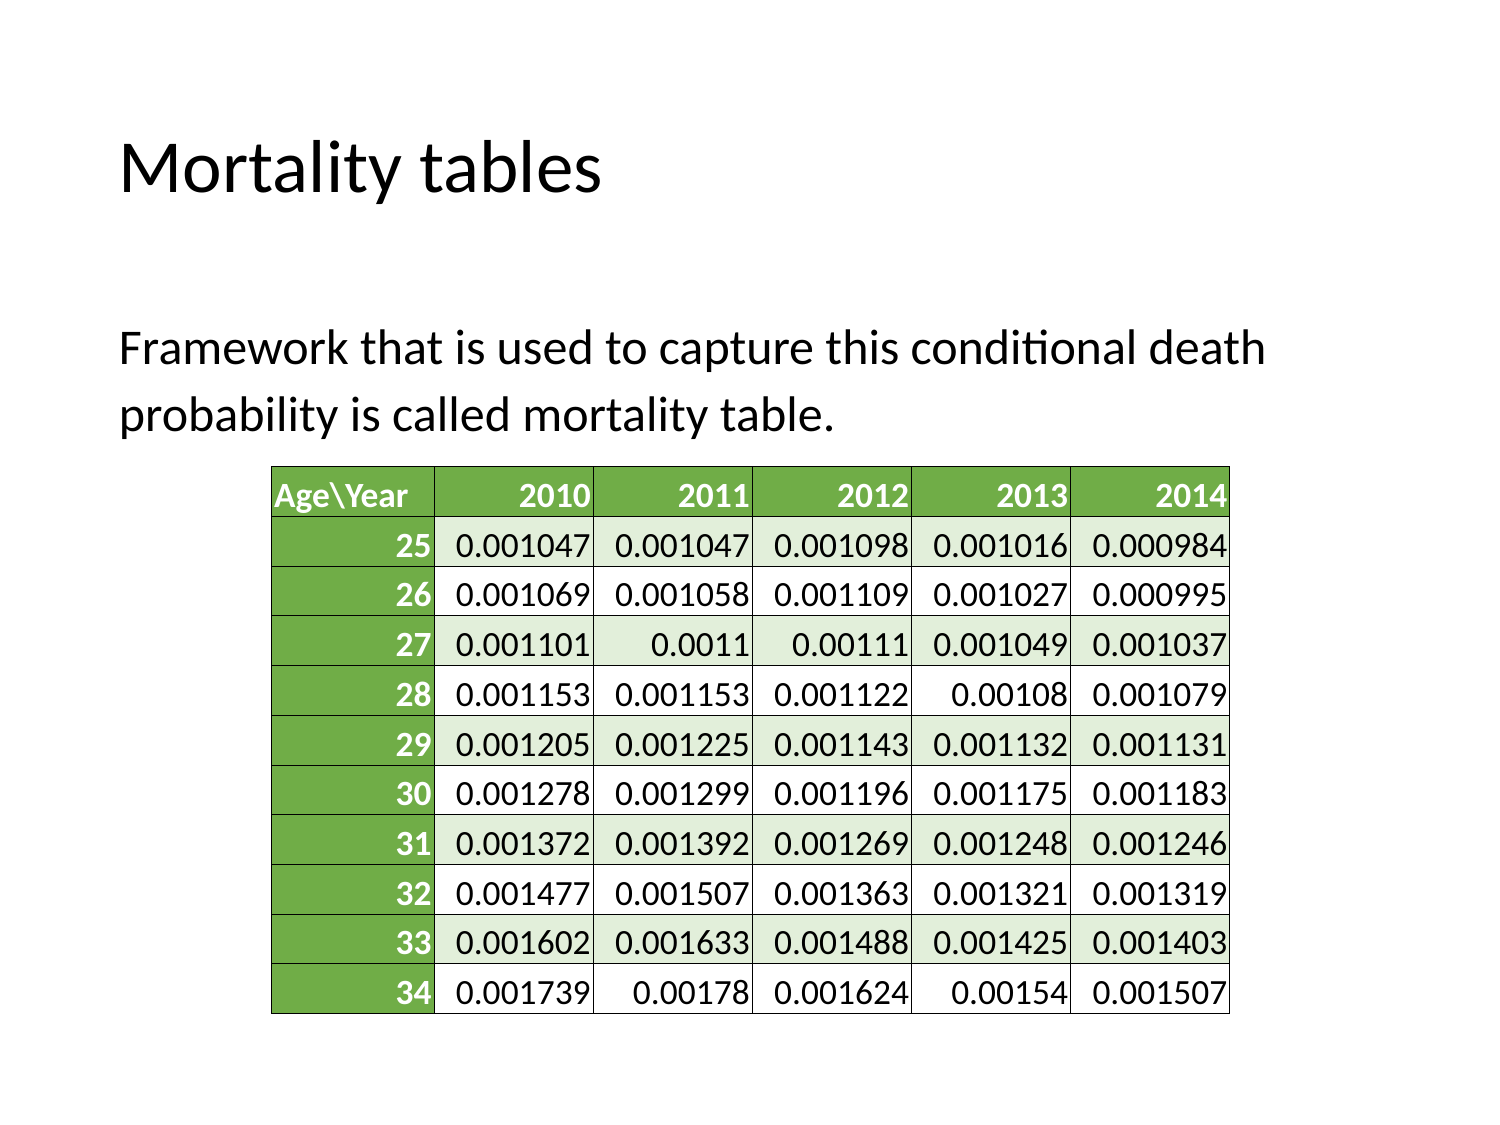

# Mortality tables
Framework that is used to capture this conditional death probability is called mortality table.

| Age\Year | 2010 | 2011 | 2012 | 2013 | 2014 |
| --- | --- | --- | --- | --- | --- |
| 25 | 0.001047 | 0.001047 | 0.001098 | 0.001016 | 0.000984 |
| 26 | 0.001069 | 0.001058 | 0.001109 | 0.001027 | 0.000995 |
| 27 | 0.001101 | 0.0011 | 0.00111 | 0.001049 | 0.001037 |
| 28 | 0.001153 | 0.001153 | 0.001122 | 0.00108 | 0.001079 |
| 29 | 0.001205 | 0.001225 | 0.001143 | 0.001132 | 0.001131 |
| 30 | 0.001278 | 0.001299 | 0.001196 | 0.001175 | 0.001183 |
| 31 | 0.001372 | 0.001392 | 0.001269 | 0.001248 | 0.001246 |
| 32 | 0.001477 | 0.001507 | 0.001363 | 0.001321 | 0.001319 |
| 33 | 0.001602 | 0.001633 | 0.001488 | 0.001425 | 0.001403 |
| 34 | 0.001739 | 0.00178 | 0.001624 | 0.00154 | 0.001507 |